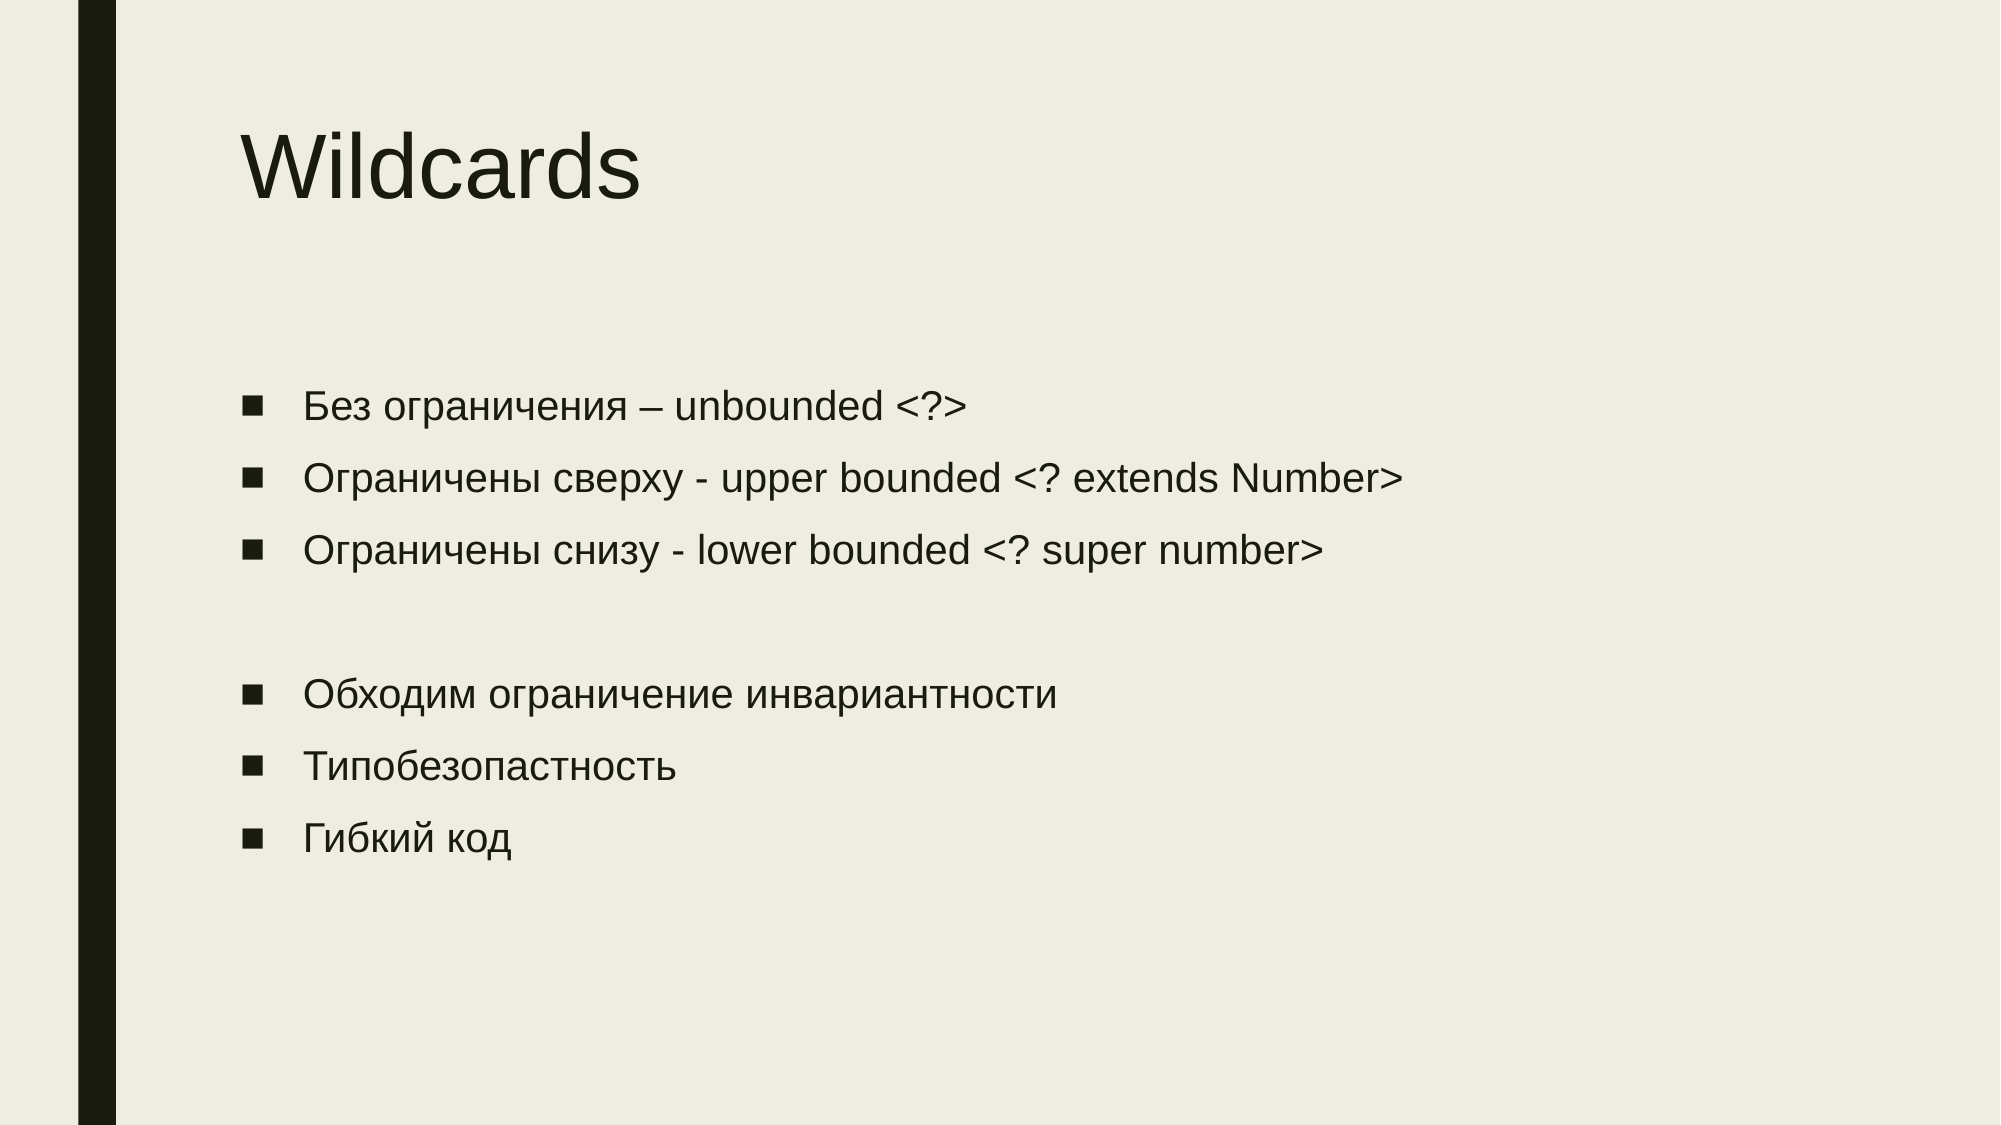

# Wildcards
Без ограничения – unbounded <?>
Ограничены сверху - upper bounded <? extends Number>
Ограничены снизу - lower bounded <? super number>

Обходим ограничение инвариантности
Типобезопастность
Гибкий код